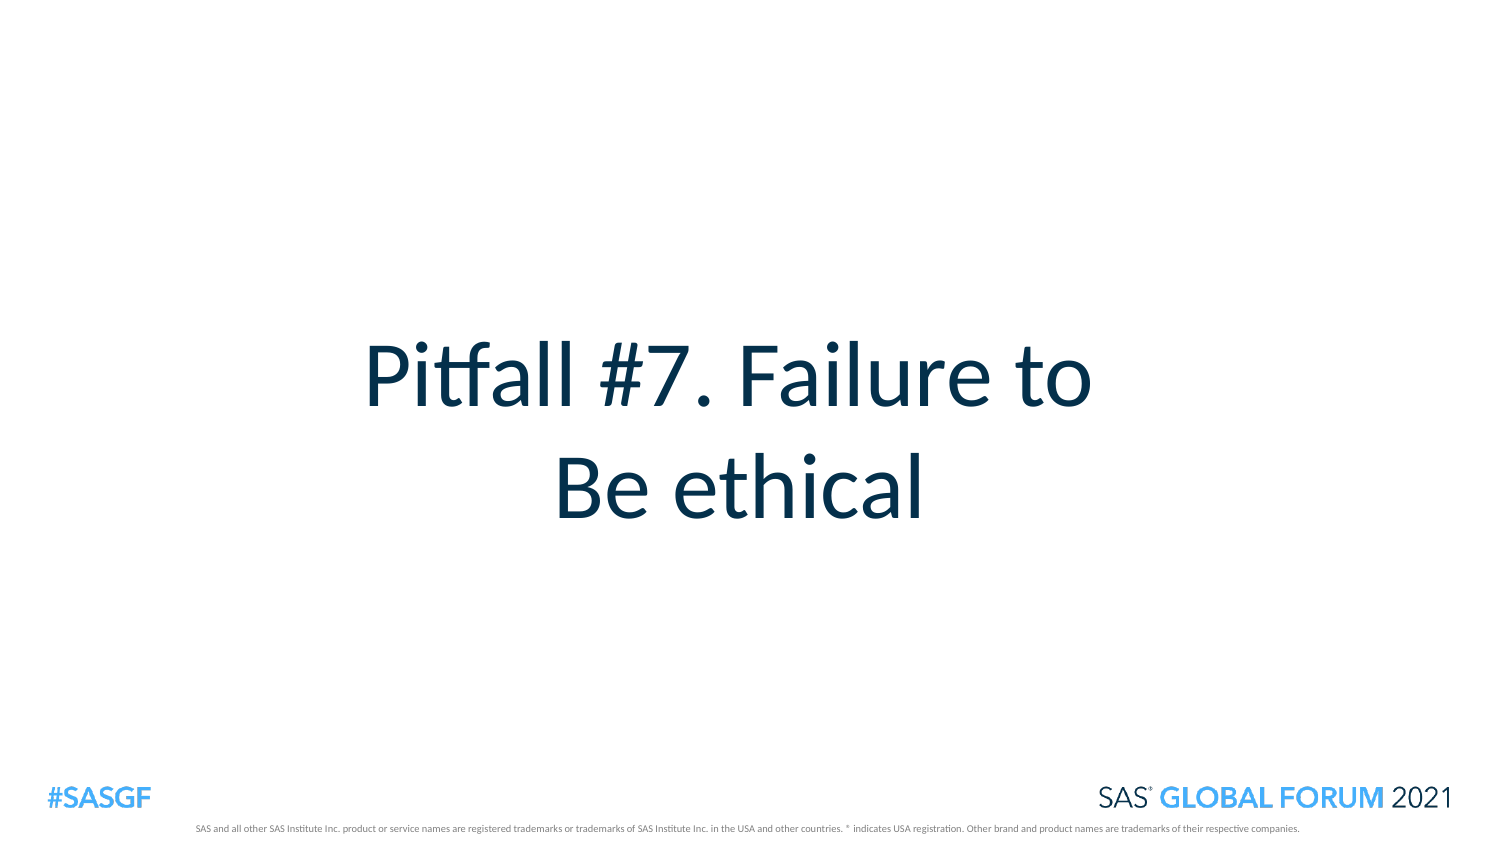

# Pitfall #7. Failure to Be ethical